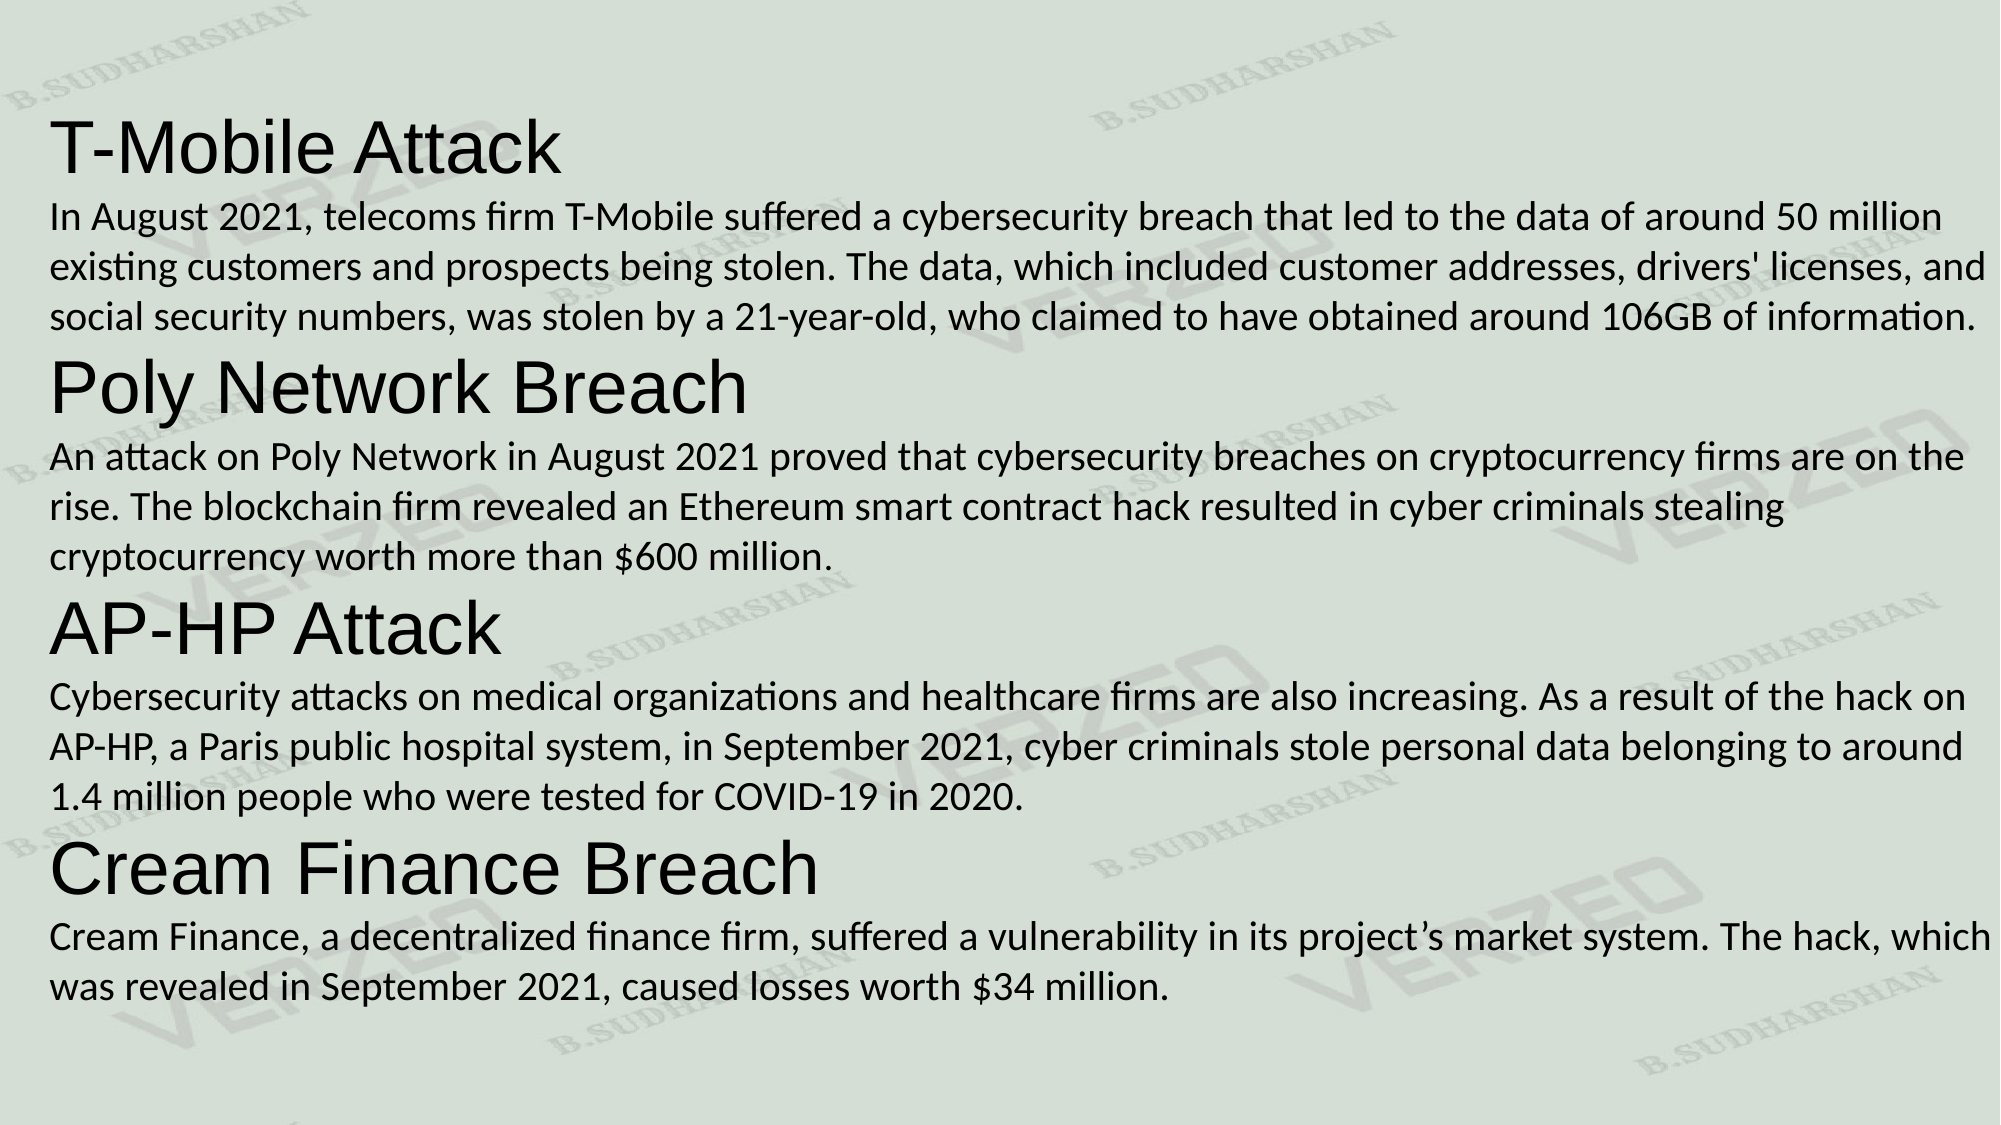

T-Mobile Attack
In August 2021, telecoms firm T-Mobile suffered a cybersecurity breach that led to the data of around 50 million existing customers and prospects being stolen. The data, which included customer addresses, drivers' licenses, and social security numbers, was stolen by a 21-year-old, who claimed to have obtained around 106GB of information.
Poly Network Breach
An attack on Poly Network in August 2021 proved that cybersecurity breaches on cryptocurrency firms are on the rise. The blockchain firm revealed an Ethereum smart contract hack resulted in cyber criminals stealing cryptocurrency worth more than $600 million.
AP-HP Attack
Cybersecurity attacks on medical organizations and healthcare firms are also increasing. As a result of the hack on AP-HP, a Paris public hospital system, in September 2021, cyber criminals stole personal data belonging to around 1.4 million people who were tested for COVID-19 in 2020.
Cream Finance Breach
Cream Finance, a decentralized finance firm, suffered a vulnerability in its project’s market system. The hack, which was revealed in September 2021, caused losses worth $34 million.